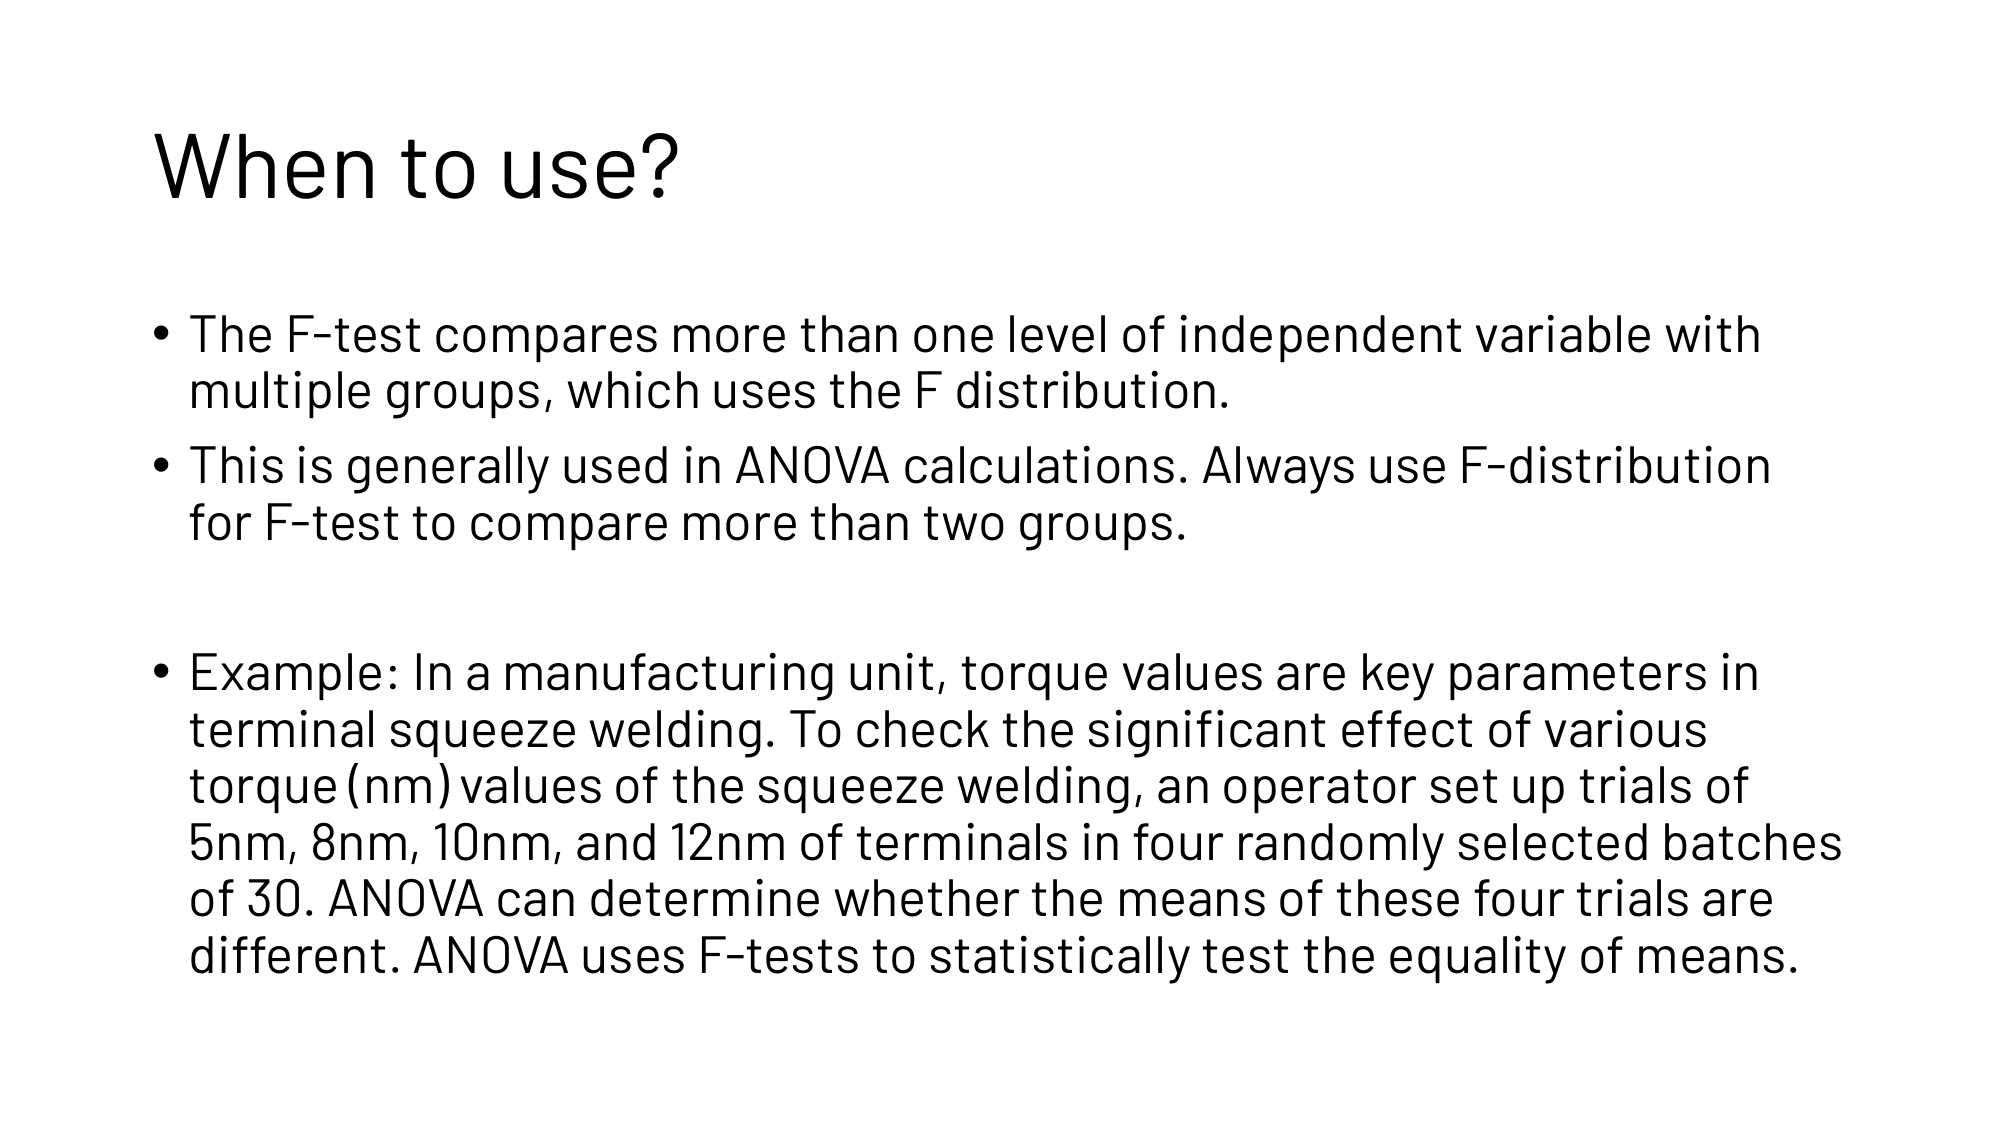

# When to use?
The F-test compares more than one level of independent variable with multiple groups, which uses the F distribution.
This is generally used in ANOVA calculations. Always use F-distribution for F-test to compare more than two groups.

Example: In a manufacturing unit, torque values are key parameters in terminal squeeze welding. To check the significant effect of various torque (nm) values of the squeeze welding, an operator set up trials of 5nm, 8nm, 10nm, and 12nm of terminals in four randomly selected batches of 30. ANOVA can determine whether the means of these four trials are different. ANOVA uses F-tests to statistically test the equality of means.